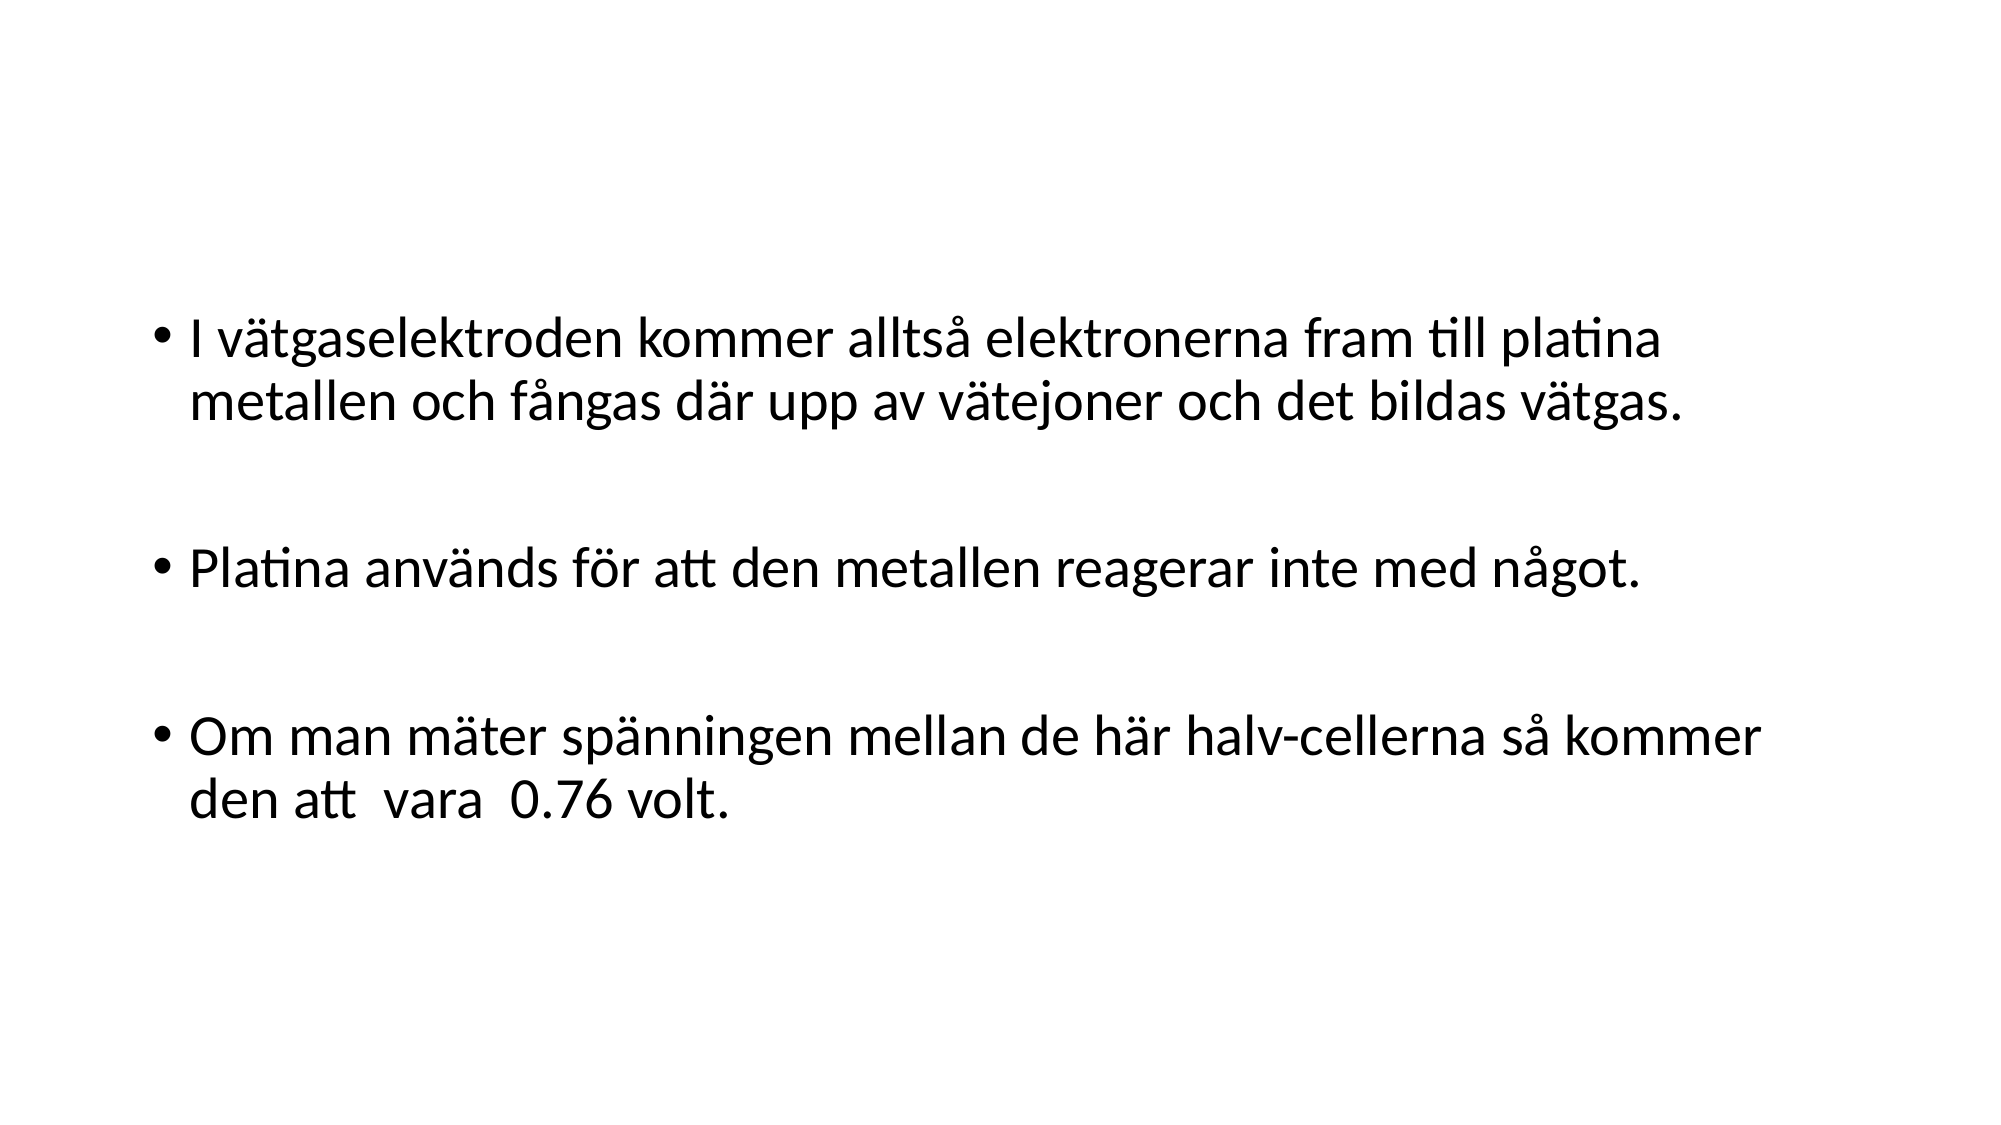

#
I vätgaselektroden kommer alltså elektronerna fram till platina metallen och fångas där upp av vätejoner och det bildas vätgas.

Platina används för att den metallen reagerar inte med något.

Om man mäter spänningen mellan de här halv-cellerna så kommer den att  vara  0.76 volt.